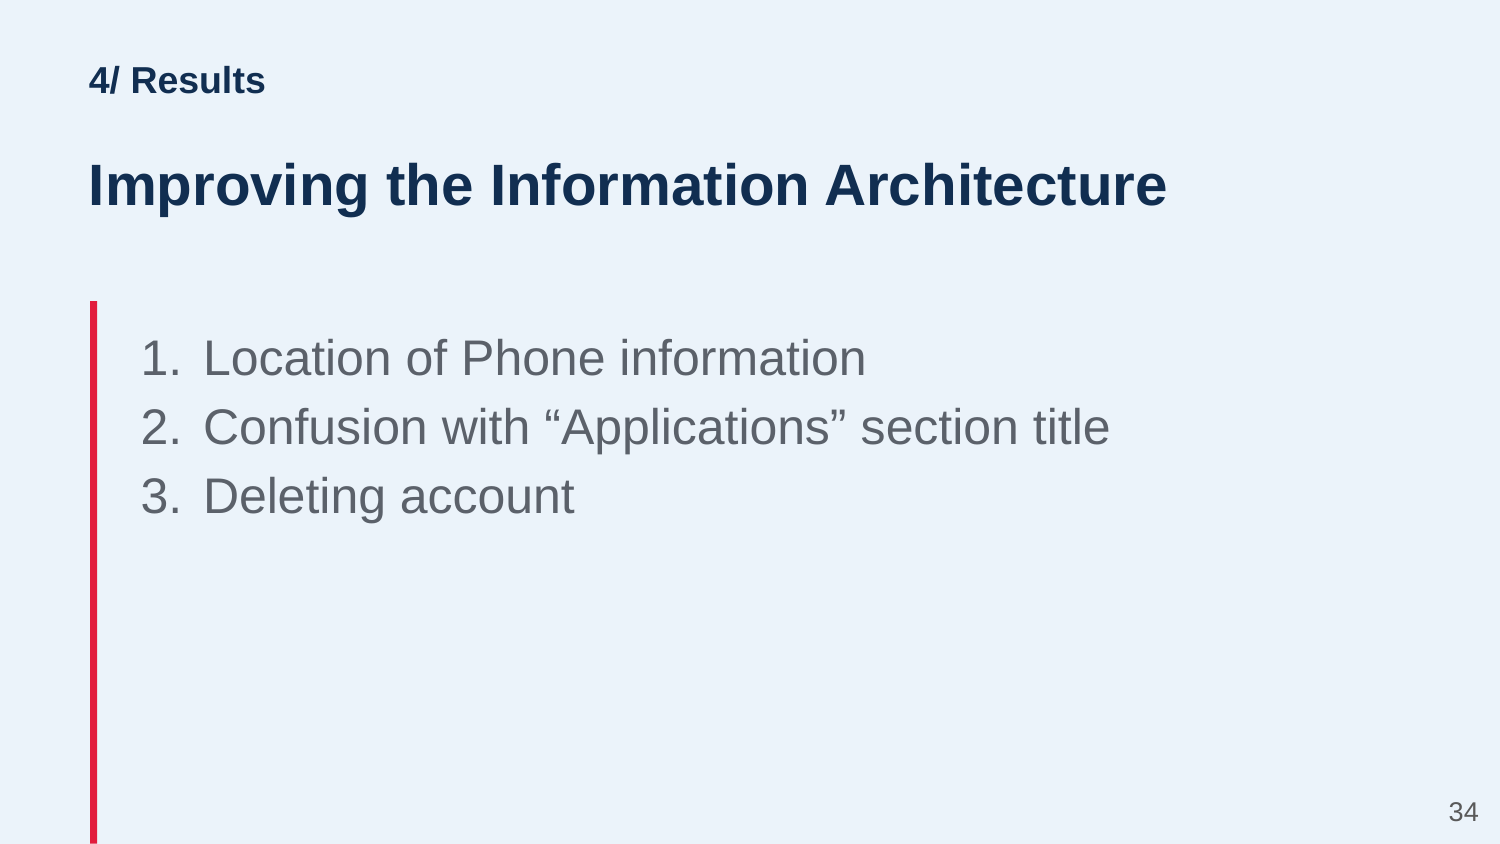

4/ Results
# Improving the Information Architecture
Location of Phone information
Confusion with “Applications” section title
Deleting account

34